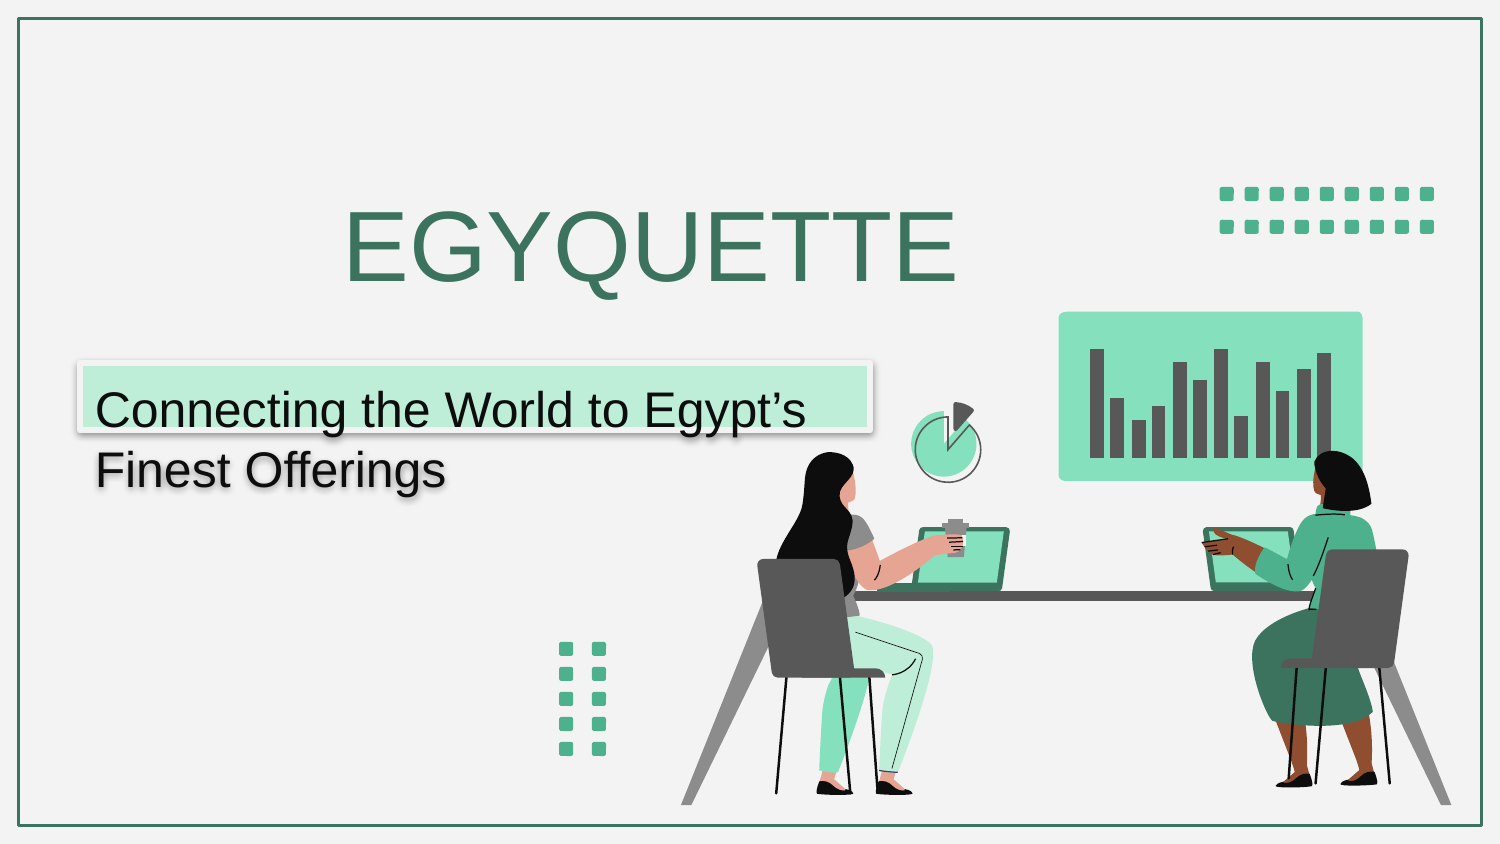

# EGYQUETTE

Connecting the World to Egypt’s Finest Offerings